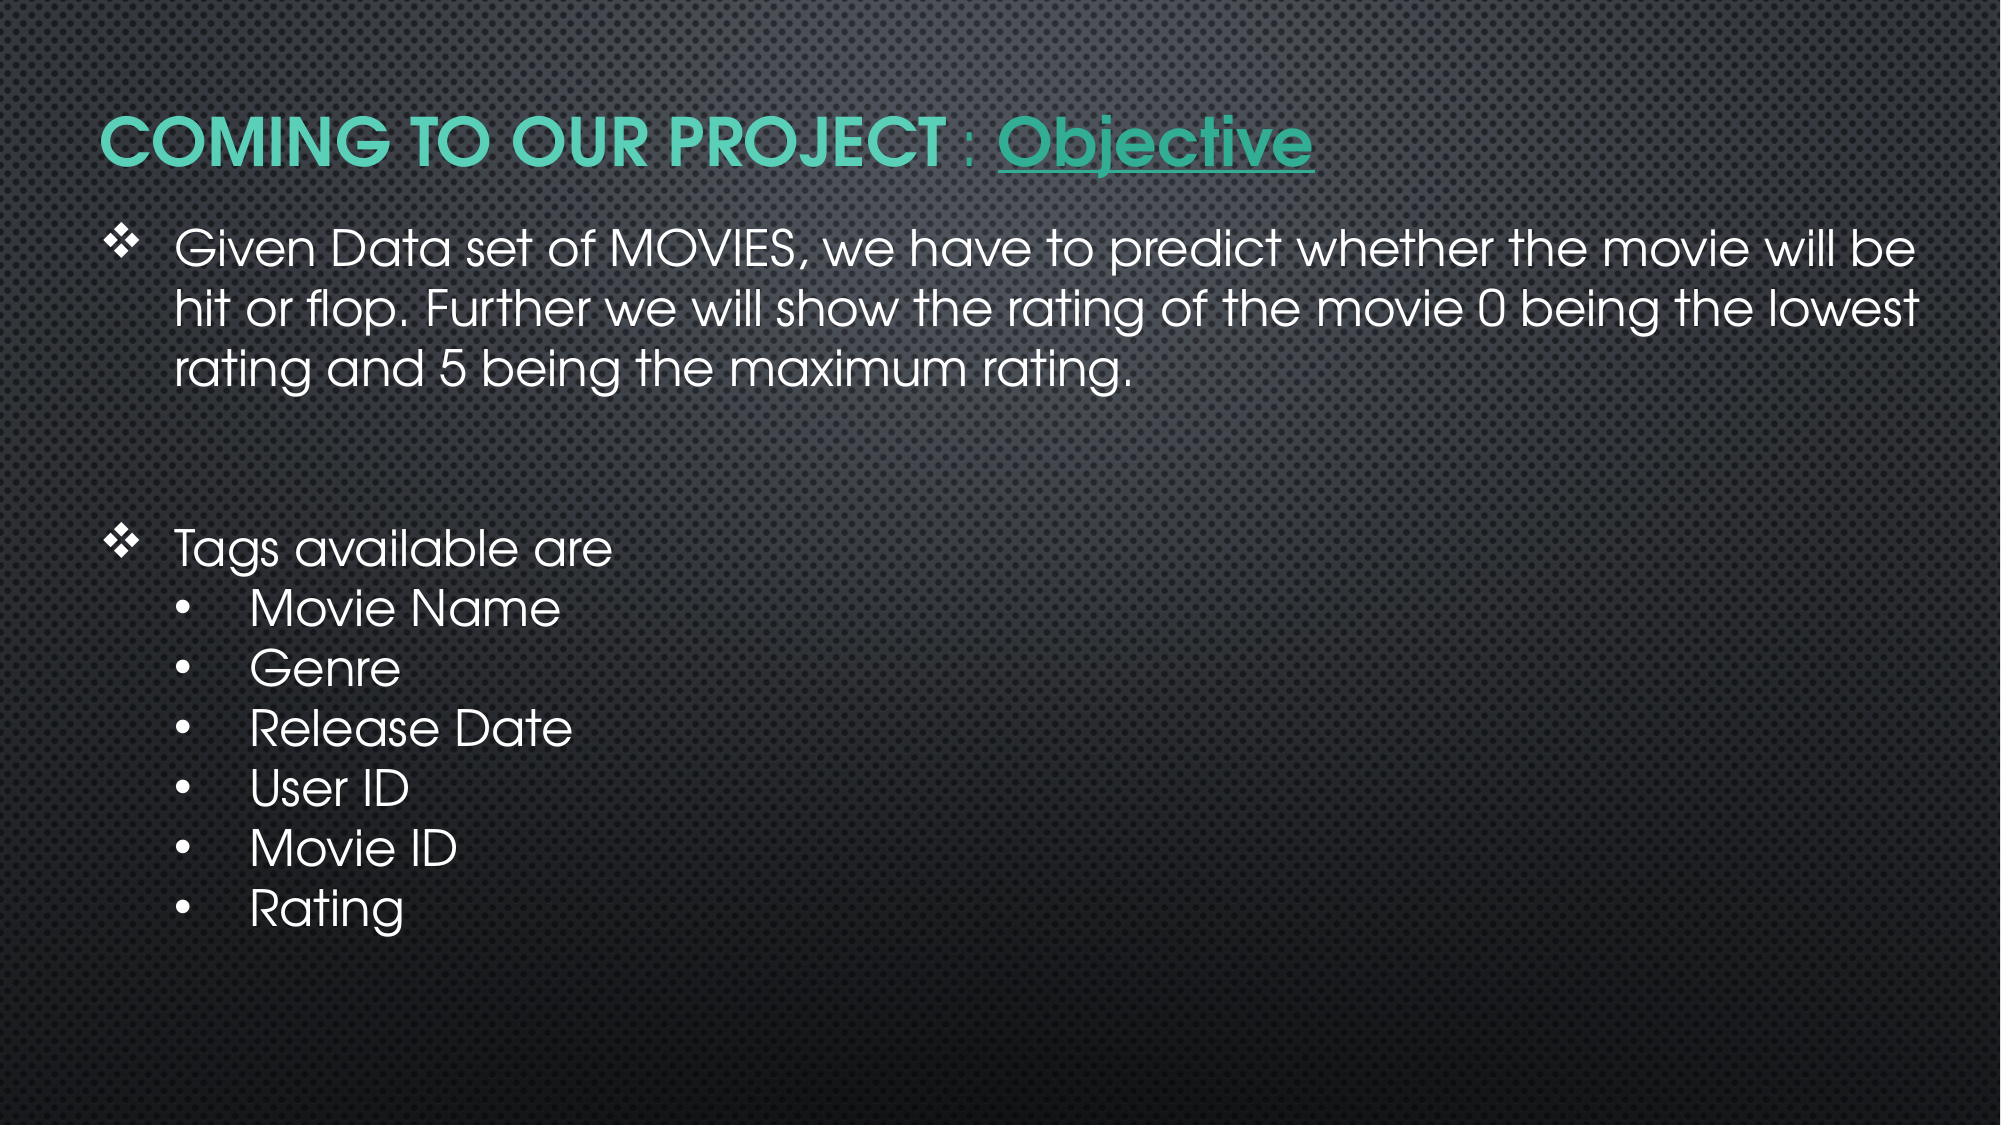

COMING TO OUR PROJECT : Objective
Given Data set of MOVIES, we have to predict whether the movie will be hit or flop. Further we will show the rating of the movie 0 being the lowest rating and 5 being the maximum rating.

Tags available are
Movie Name
Genre
Release Date
User ID
Movie ID
Rating